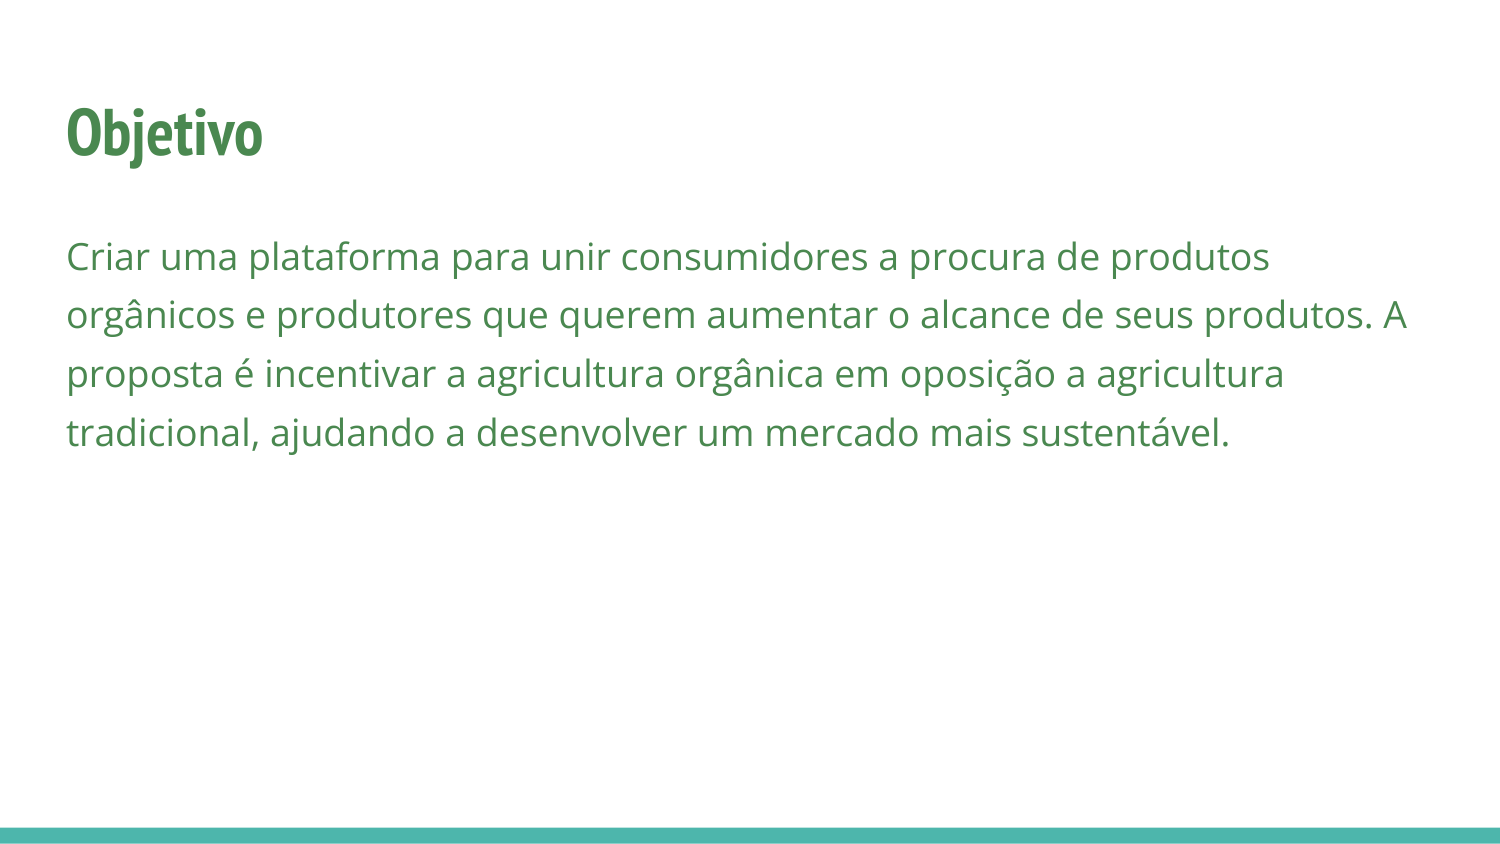

# Objetivo
Criar uma plataforma para unir consumidores a procura de produtos orgânicos e produtores que querem aumentar o alcance de seus produtos. A proposta é incentivar a agricultura orgânica em oposição a agricultura tradicional, ajudando a desenvolver um mercado mais sustentável.